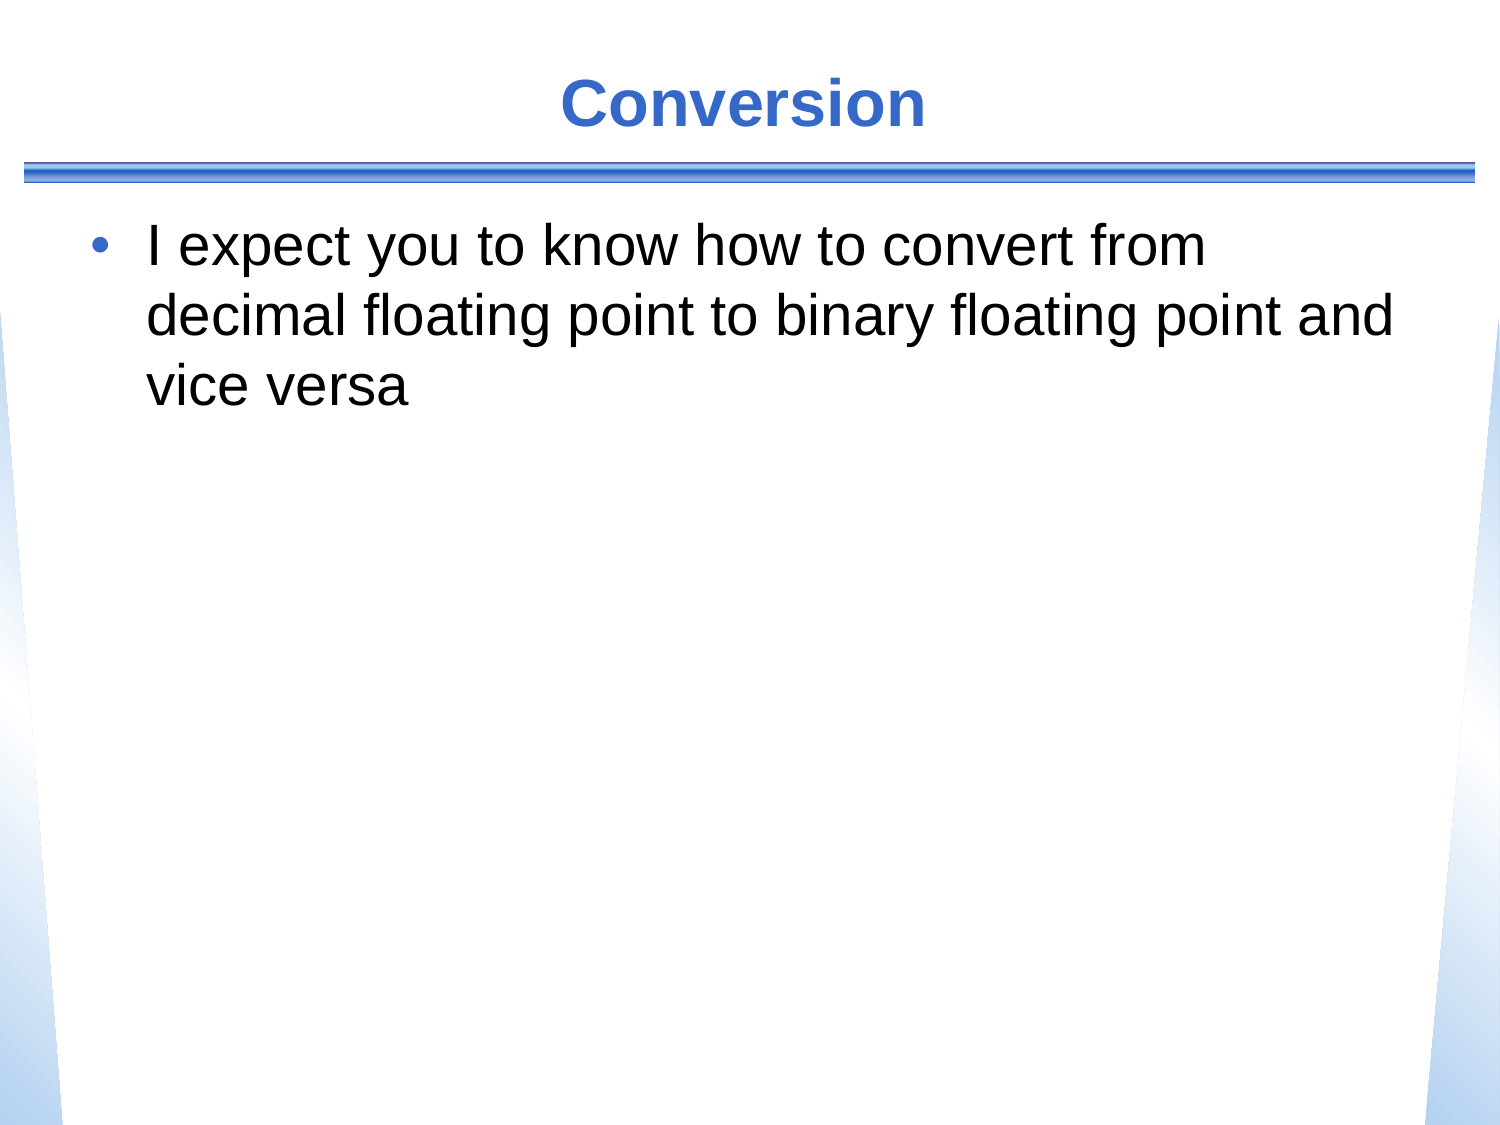

# Conversion
I expect you to know how to convert from decimal floating point to binary floating point and vice versa